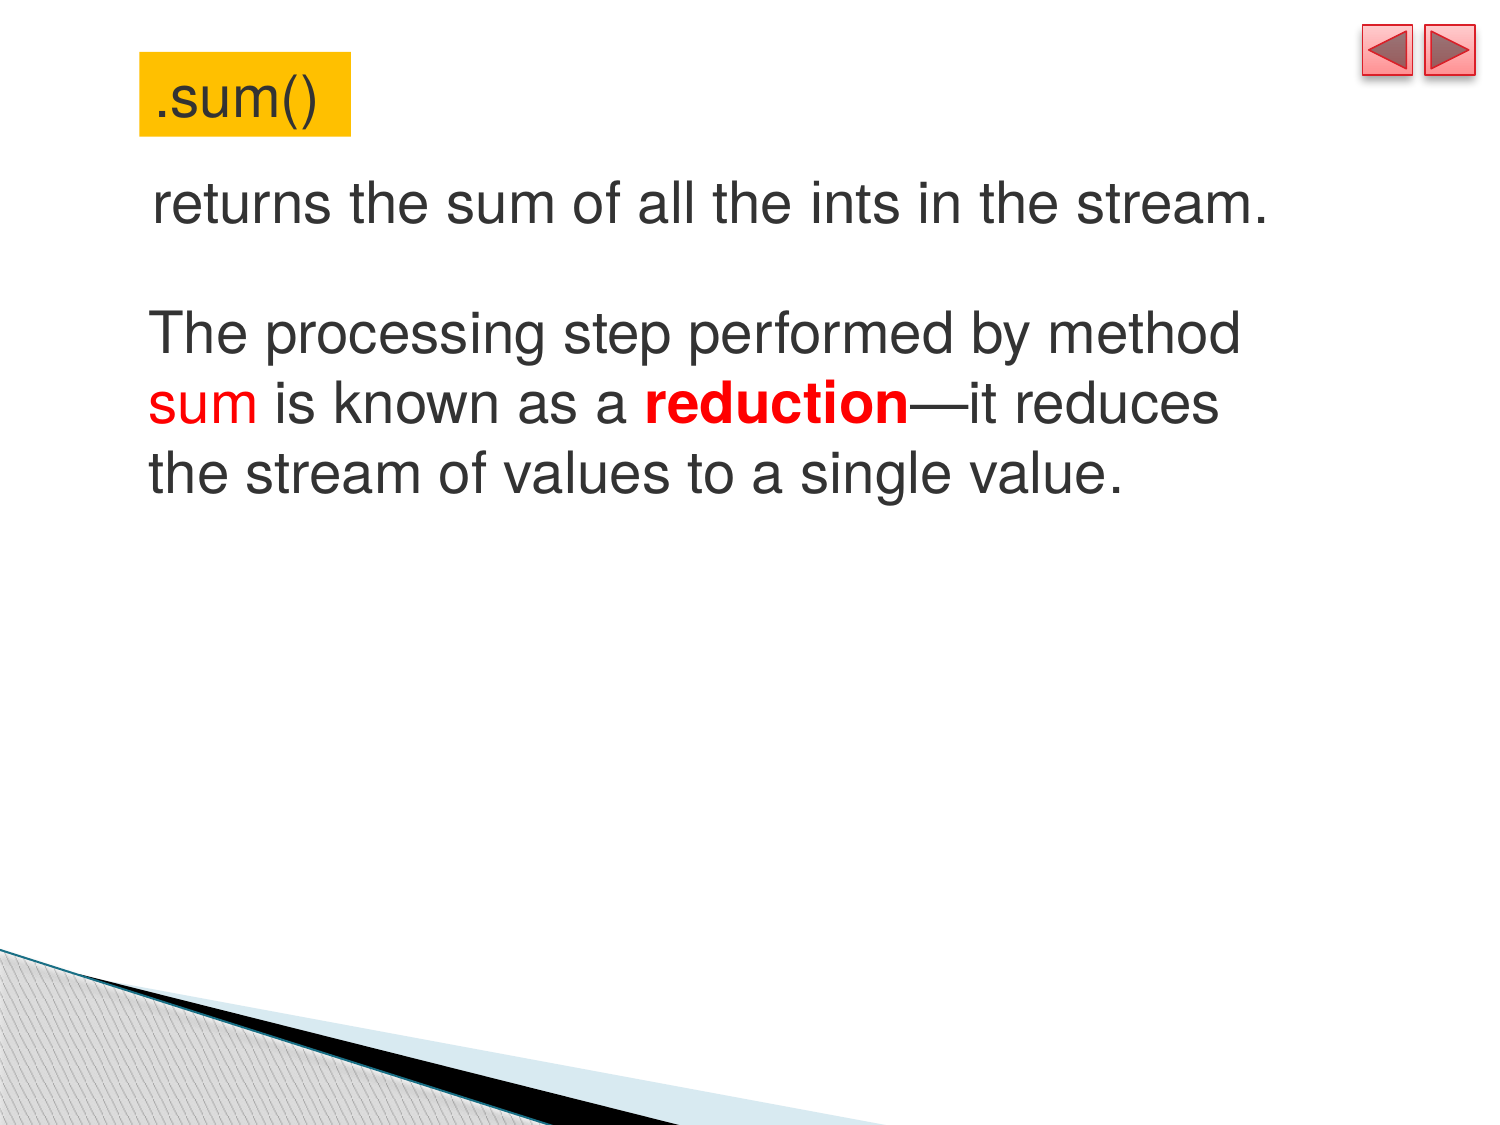

.sum()
returns the sum of all the ints in the stream.
The processing step performed by method sum is known as a reduction—it reduces the stream of values to a single value.